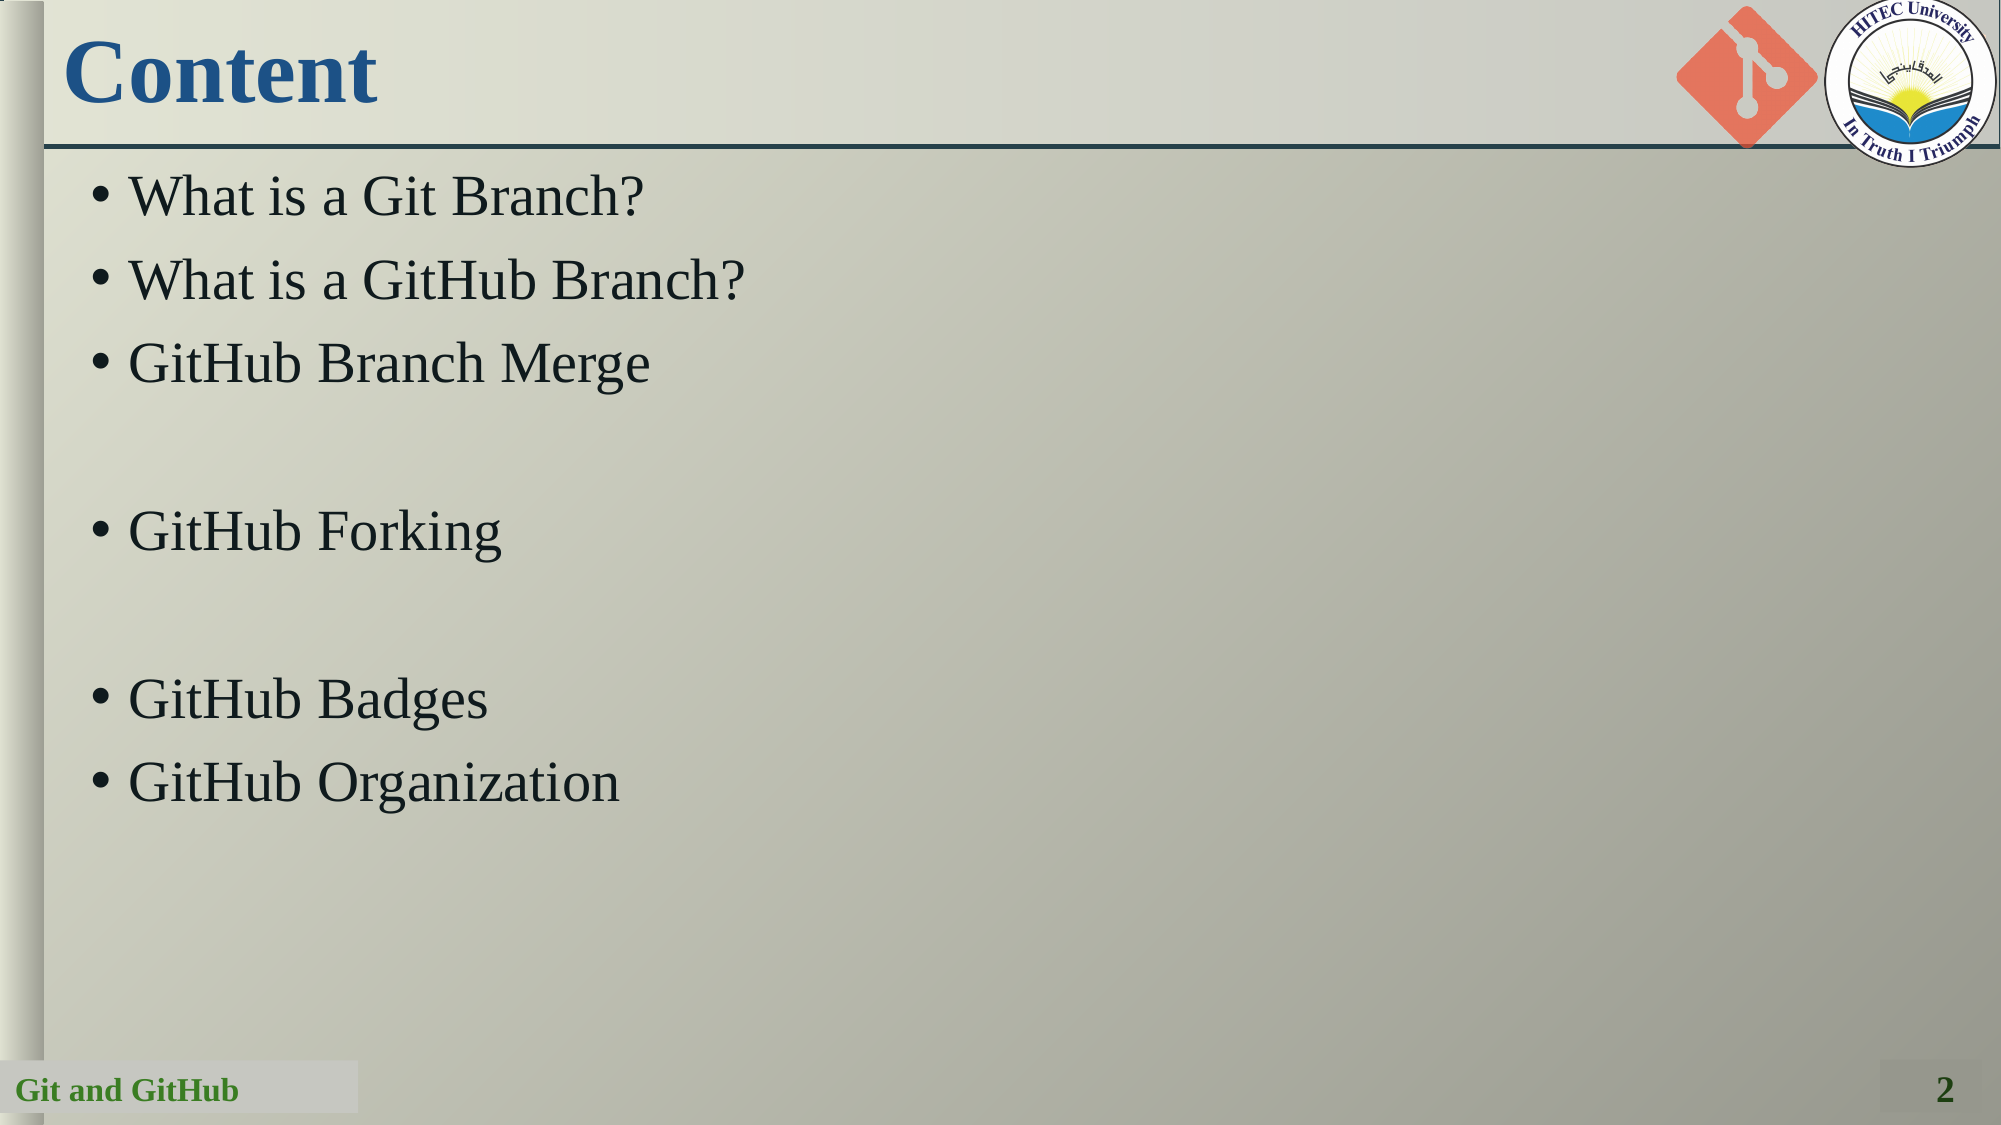

# Content
What is a Git Branch?
What is a GitHub Branch?
GitHub Branch Merge

GitHub Forking

GitHub Badges
GitHub Organization

2